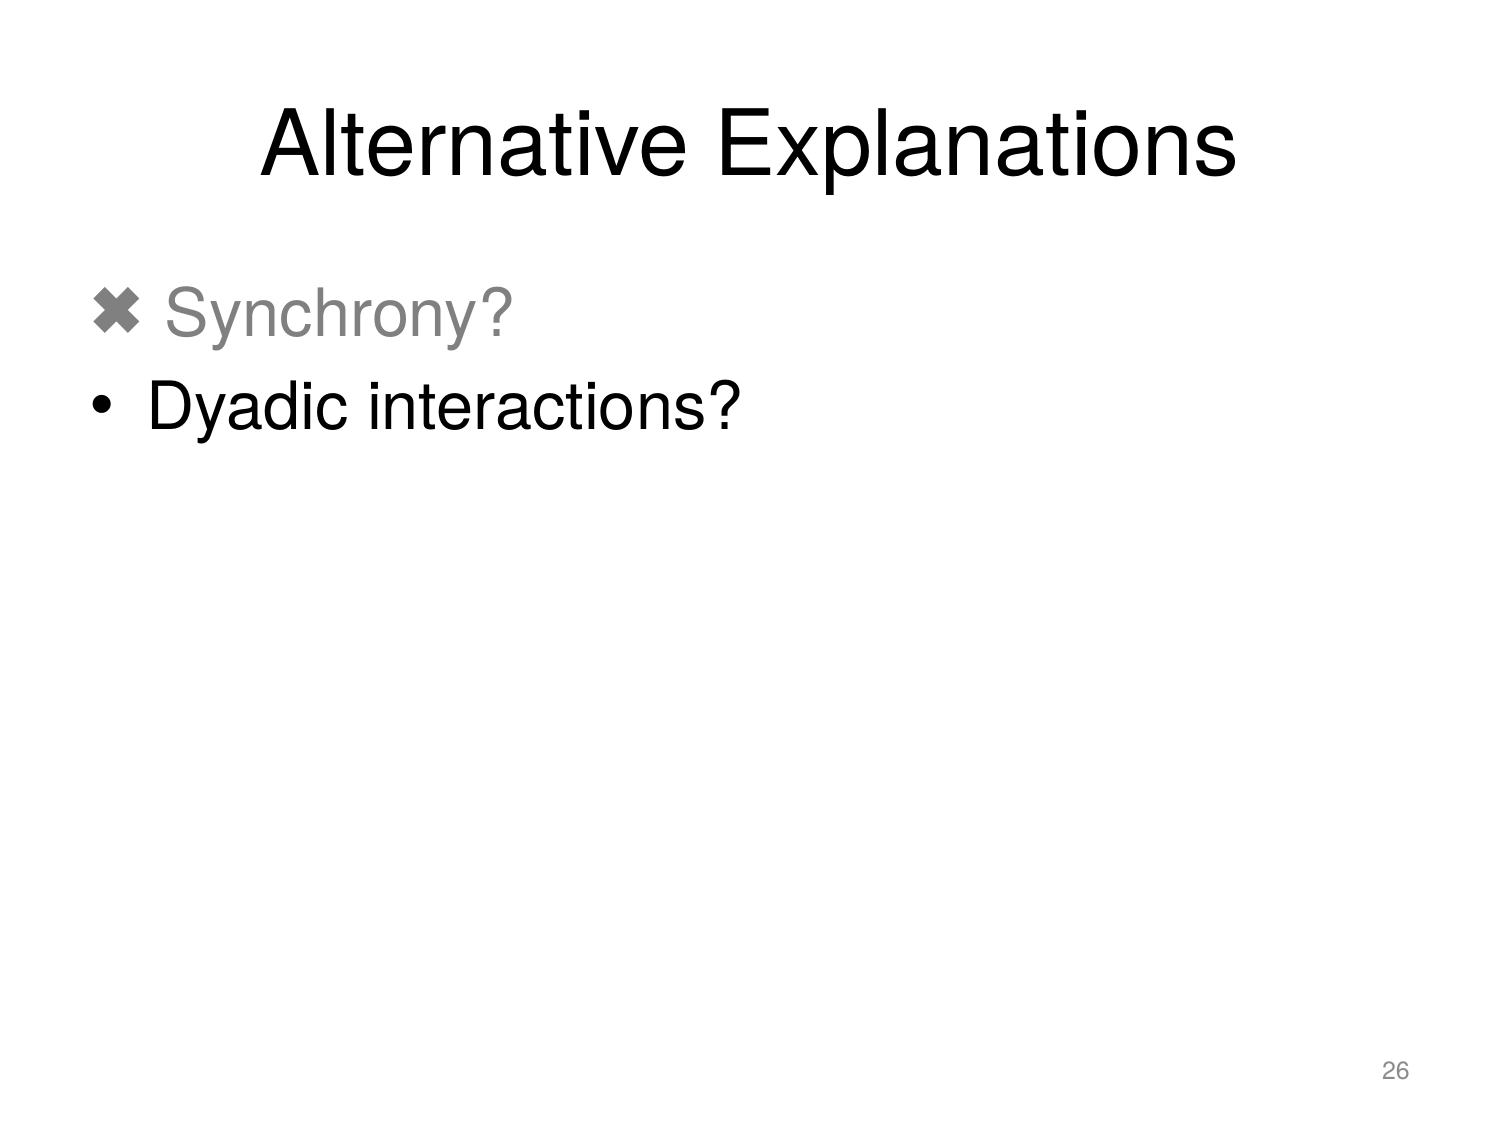

# Alternative Explanations
 Synchrony?
Dyadic interactions?
26